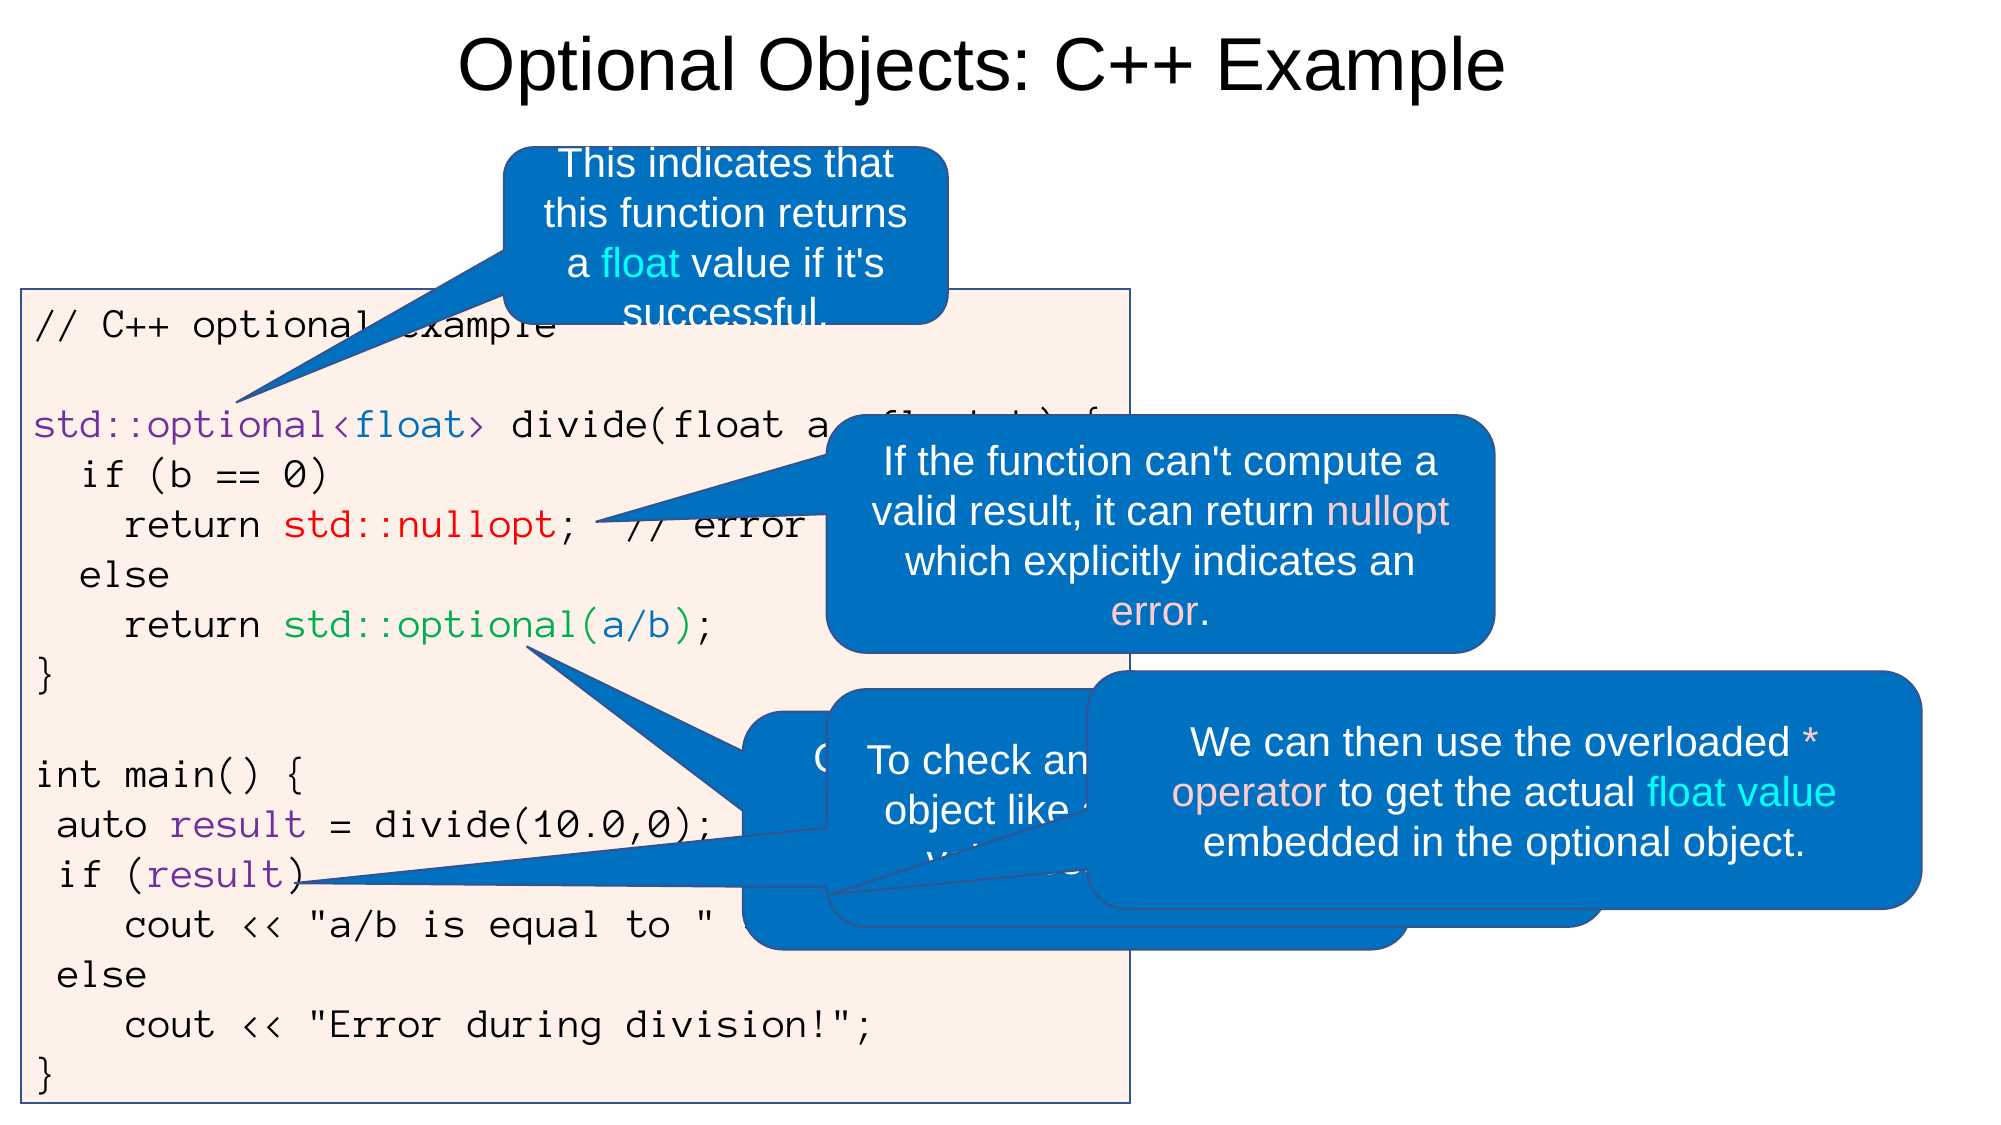

Optional Objects: C++ Example
This indicates that this function returns a float value if it's successful.
// C++ optional example

std::optional<float> divide(float a, float b) {
  if (b == 0)
    return std::nullopt;  // error result!
  else
    return std::optional(a/b);
}

int main() {
 auto result = divide(10.0,0);
 if (result)
    cout << "a/b is equal to " << *result;
 else
    cout << "Error during division!";
}
If the function can't compute a valid result, it can return nullopt which explicitly indicates an error.
We can then use the overloaded * operator to get the actual float value embedded in the optional object.
To check an optional, we can treat the object like a Boolean! If it contains a valid result, it'll evaluate to true!
Otherwise, we construct and return an optional object containing our valid floating-point value.
Let's see some examples!